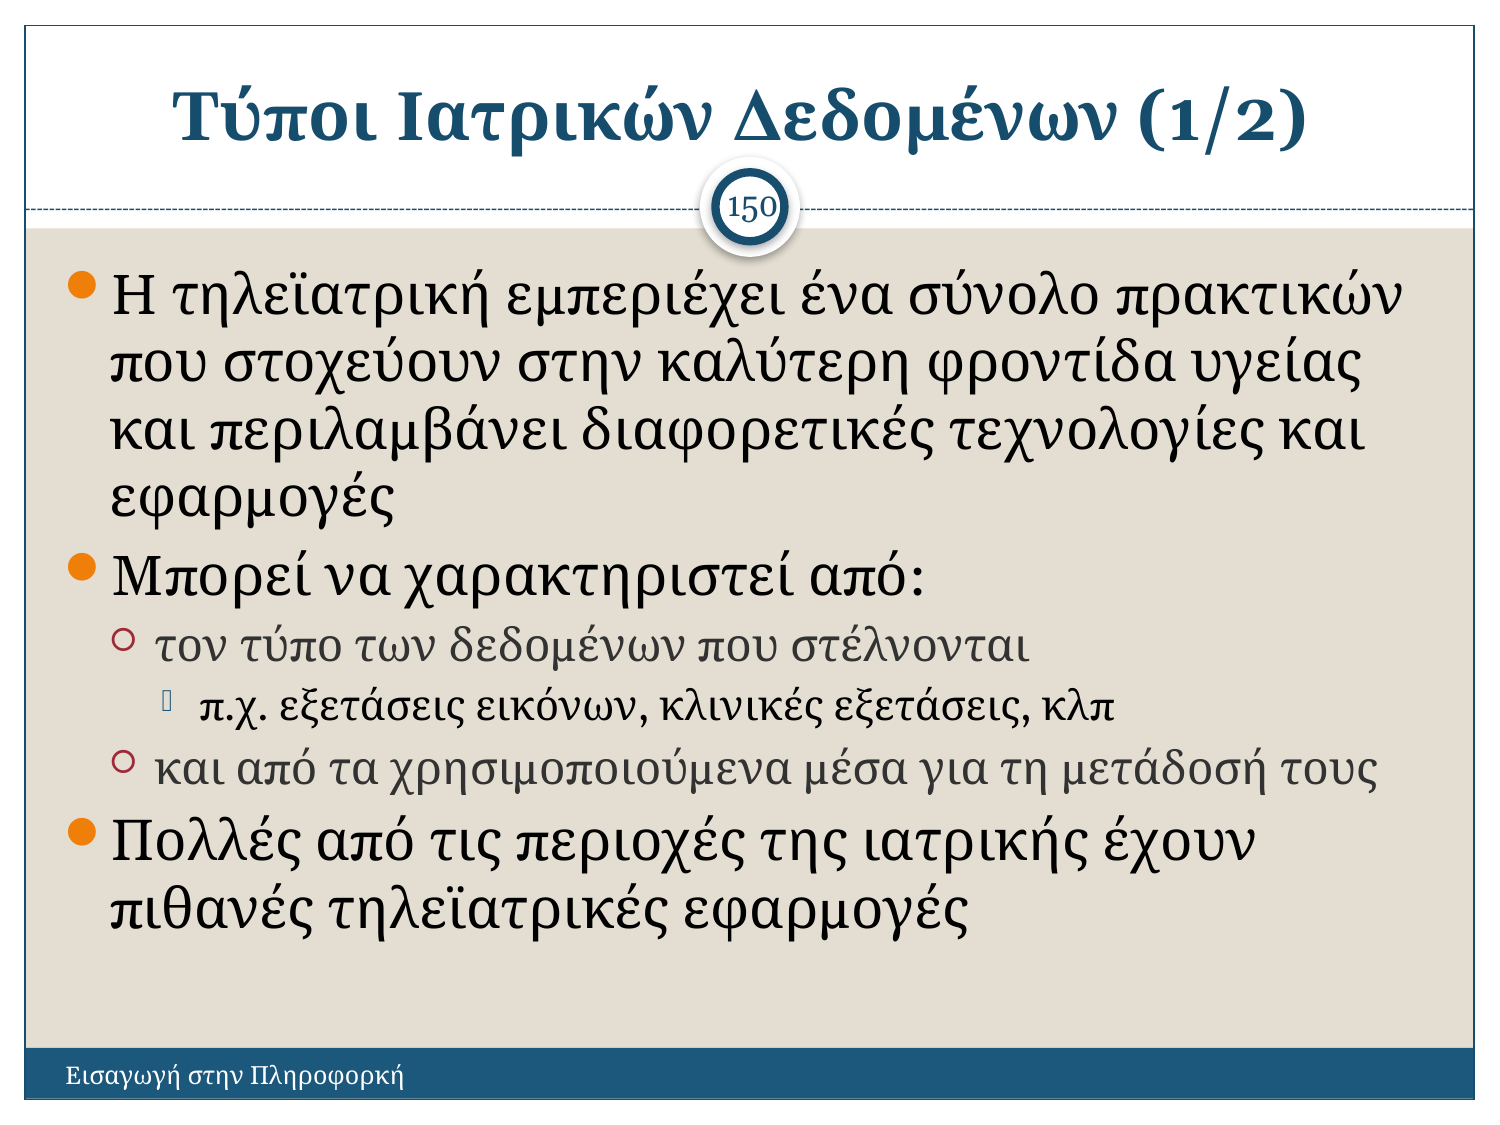

# Τύποι Ιατρικών Δεδομένων (1/2)
150
Η τηλεϊατρική εμπεριέχει ένα σύνολο πρακτικών που στοχεύουν στην καλύτερη φροντίδα υγείας και περιλαμβάνει διαφορετικές τεχνολογίες και εφαρμογές
Μπορεί να χαρακτηριστεί από:
τον τύπο των δεδομένων που στέλνονται
π.χ. εξετάσεις εικόνων, κλινικές εξετάσεις, κλπ
και από τα χρησιμοποιούμενα μέσα για τη μετάδοσή τους
Πολλές από τις περιοχές της ιατρικής έχουν πιθανές τηλεϊατρικές εφαρμογές
Εισαγωγή στην Πληροφορκή